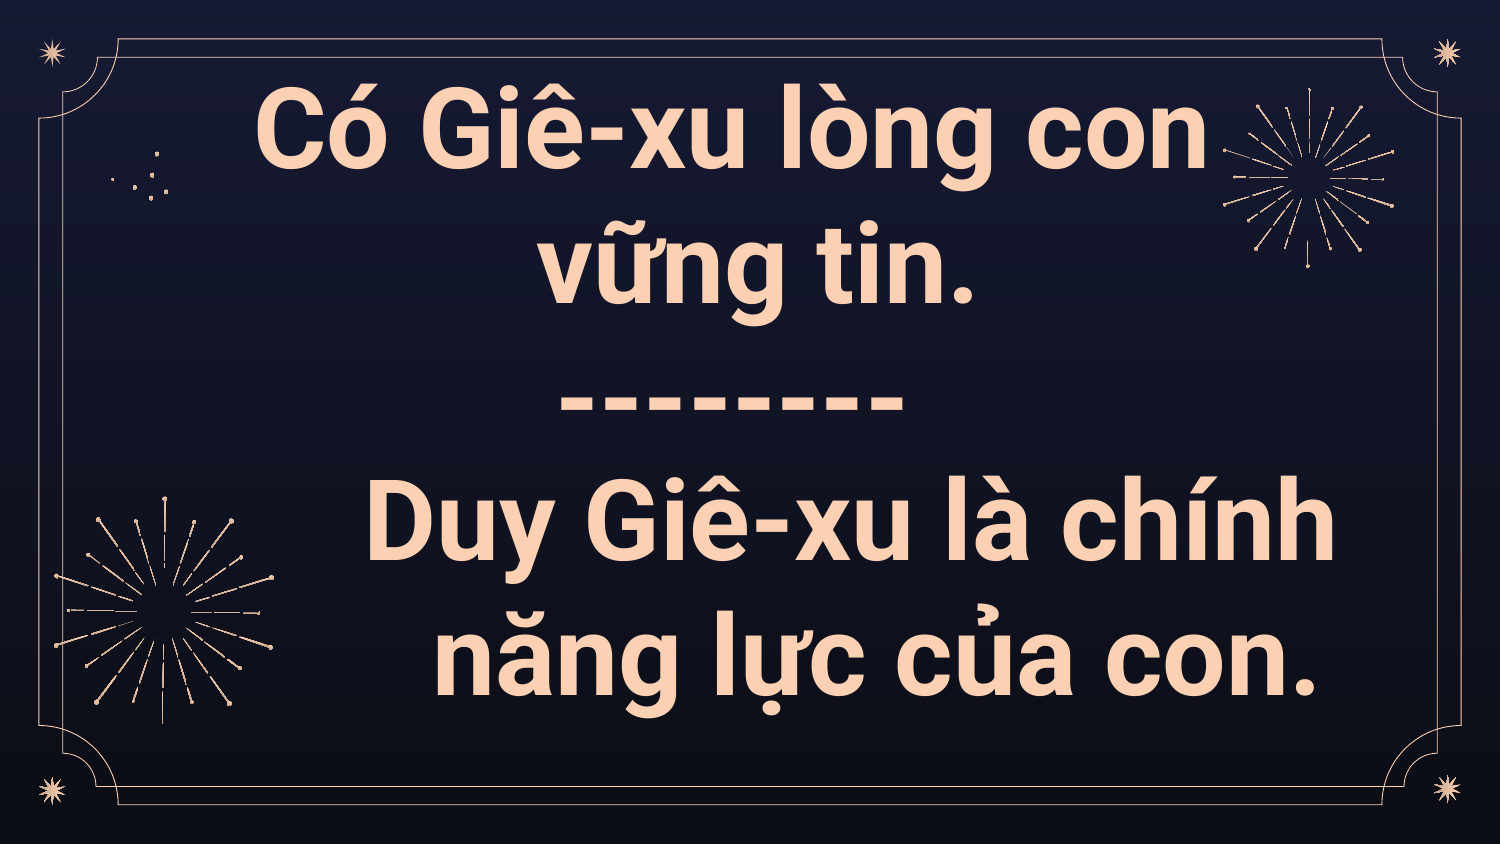

Có Giê-xu lòng con vững tin.
--------
Duy Giê-xu là chính năng lực của con.